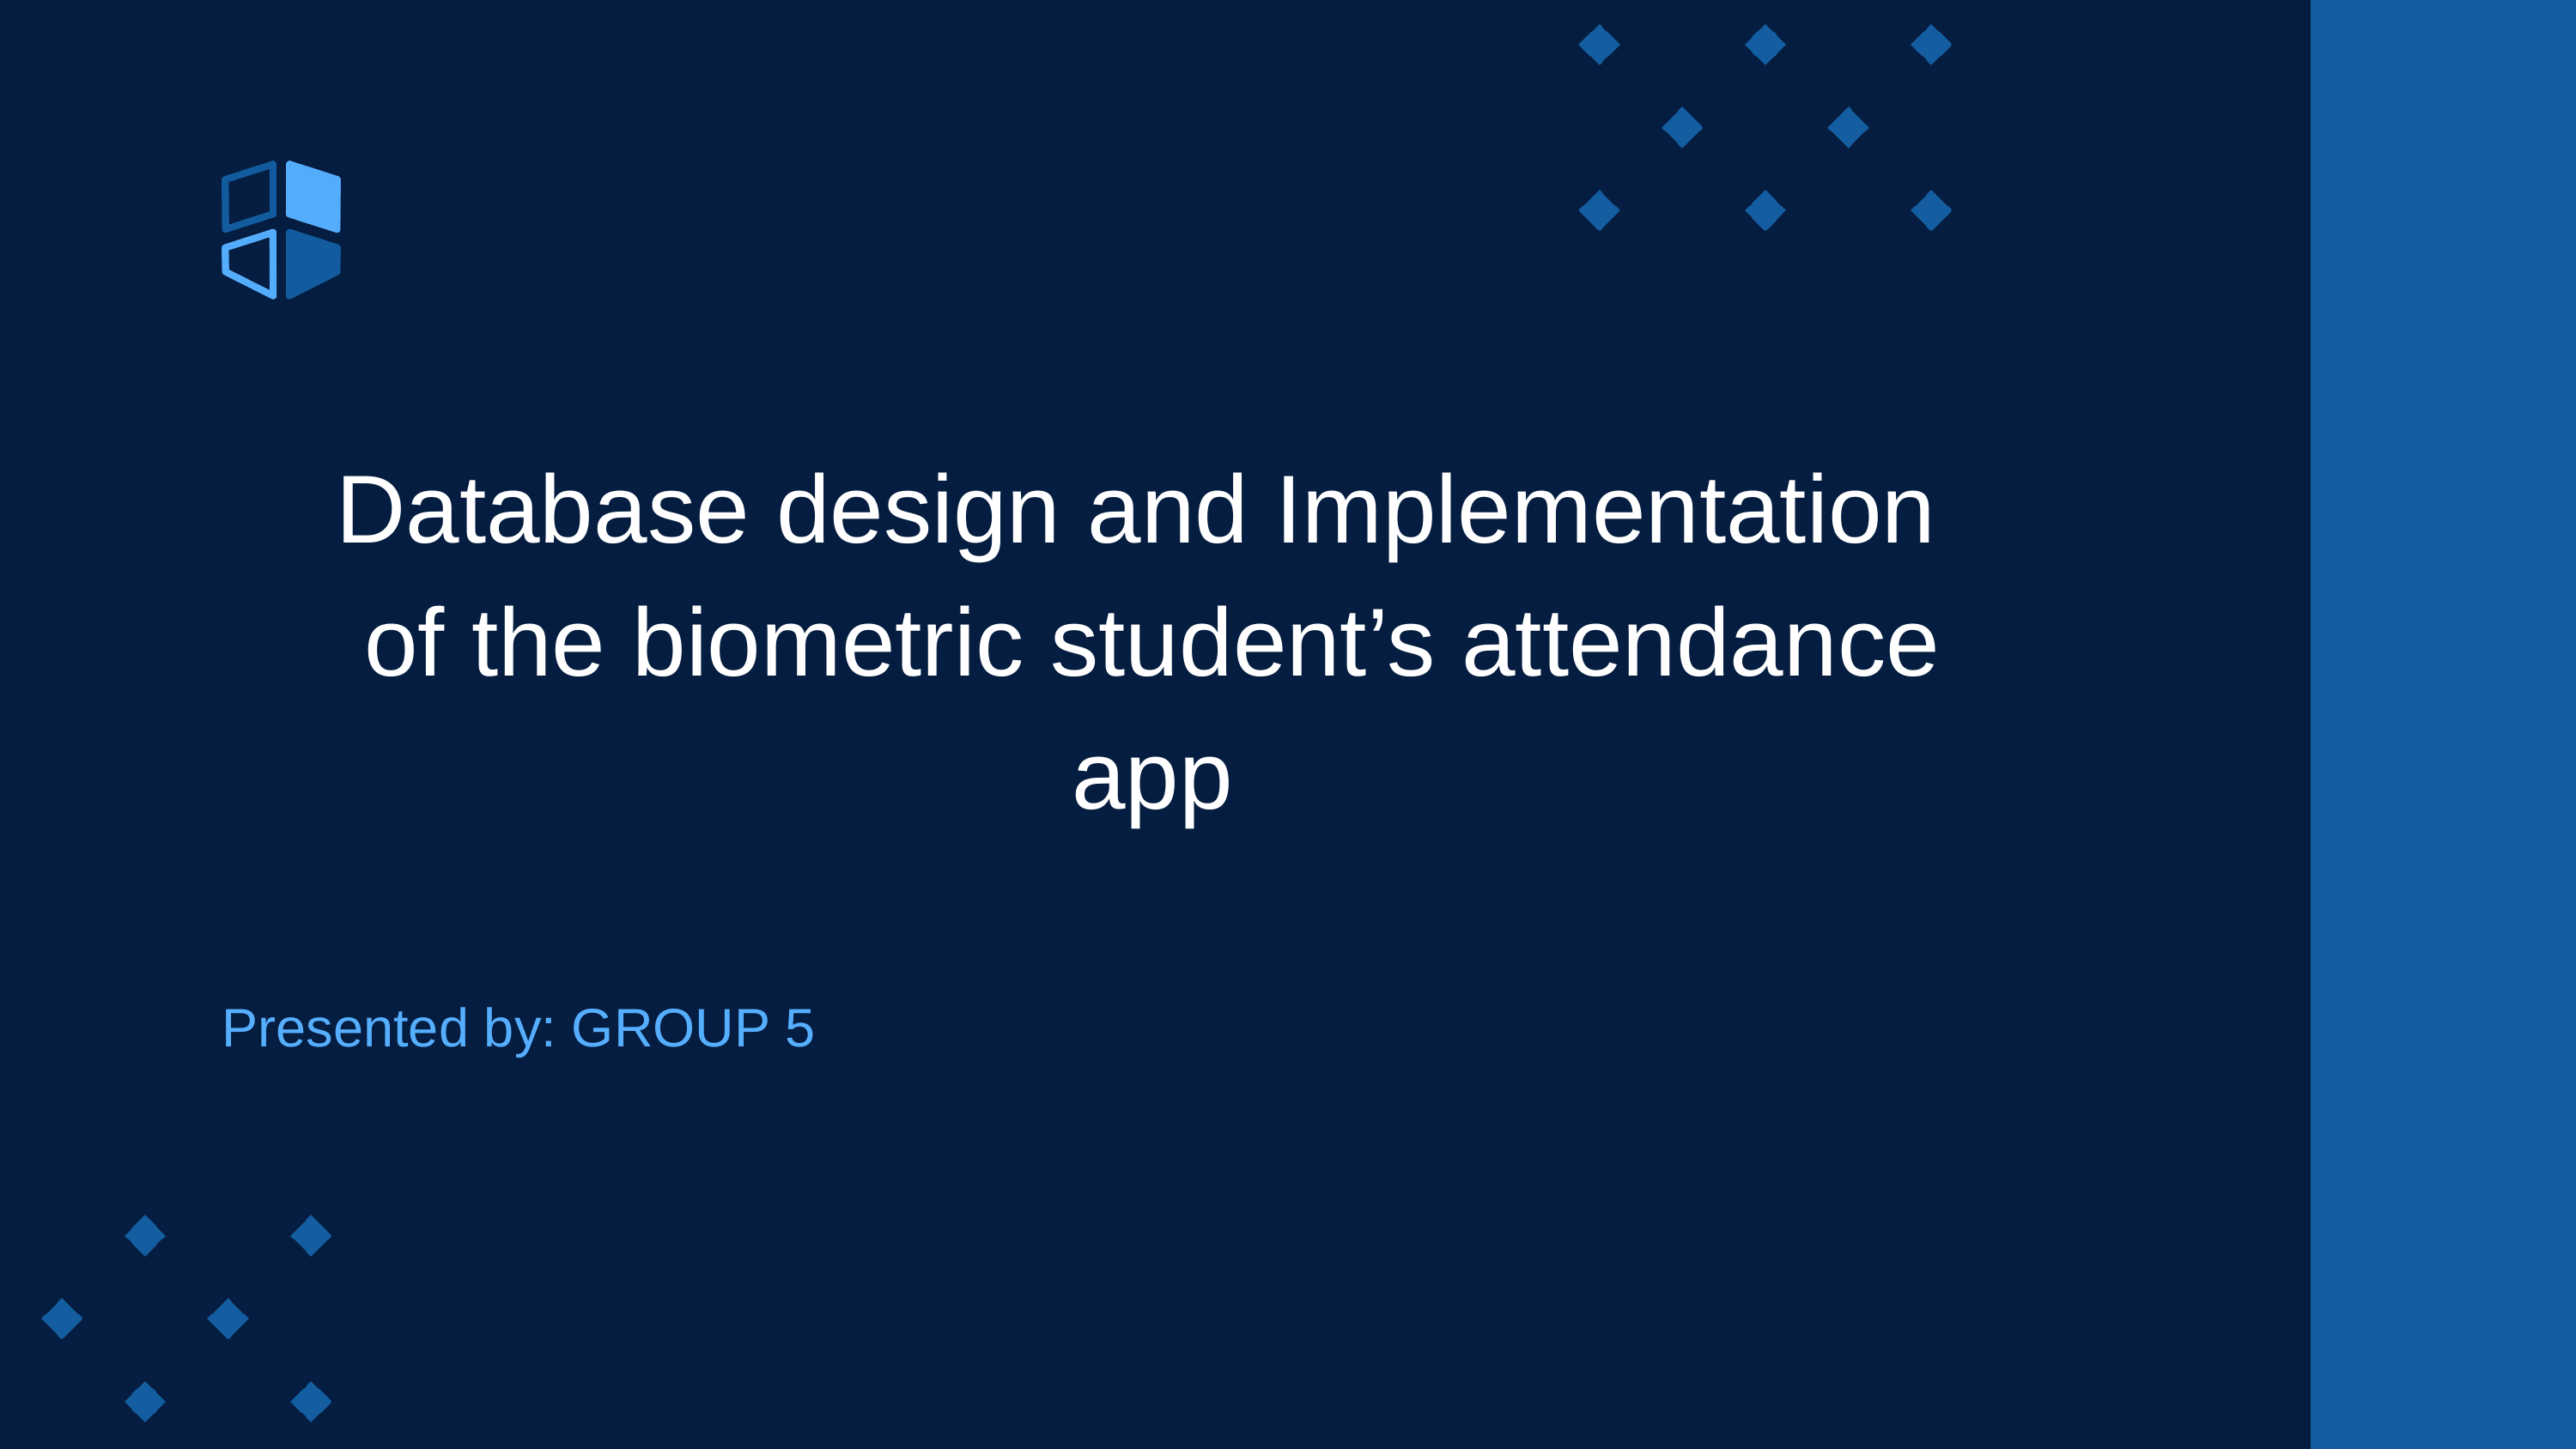

Database design and Implementation of the biometric student’s attendance app
Presented by: GROUP 5